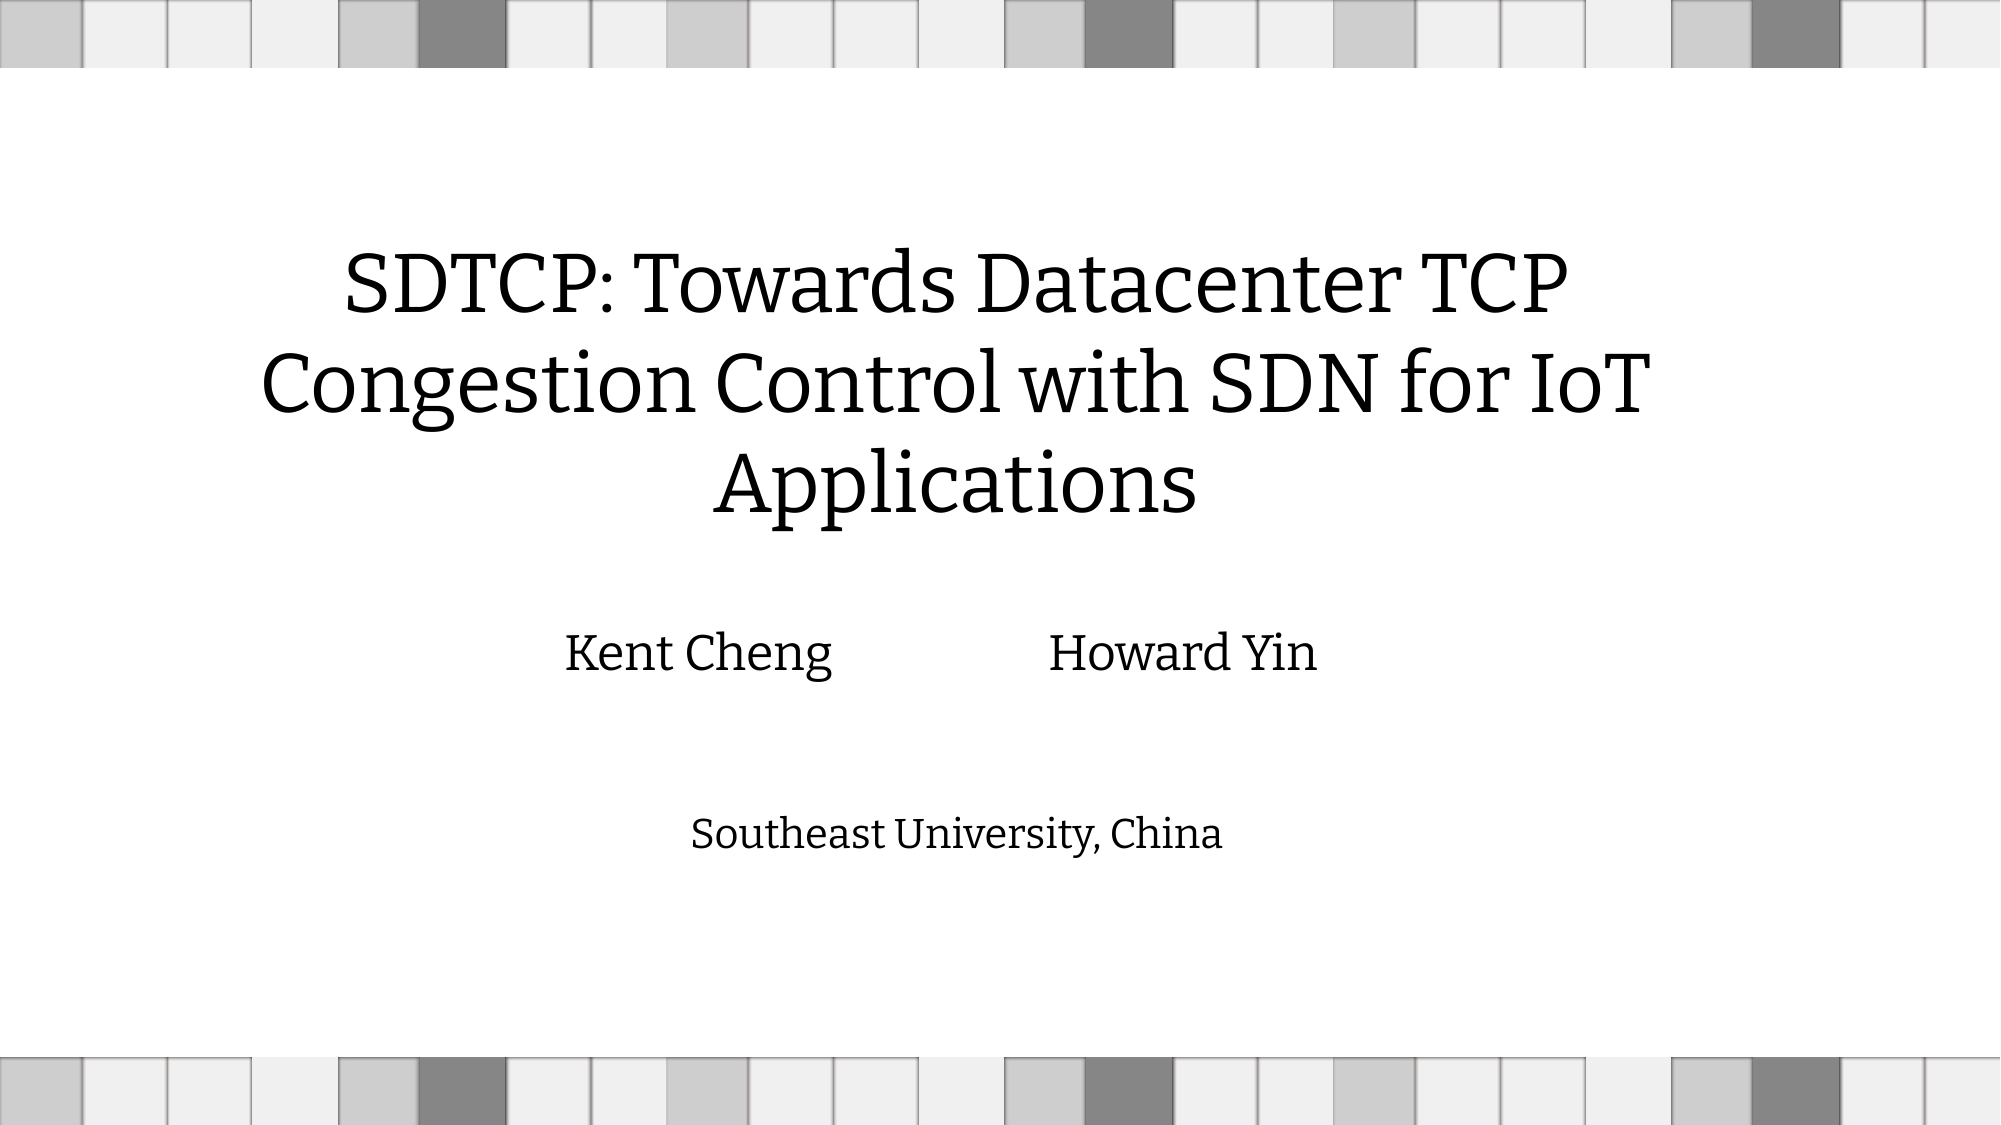

SDTCP: Towards Datacenter TCP Congestion Control with SDN for IoT Applications
Kent Cheng
Howard Yin
Southeast University, China